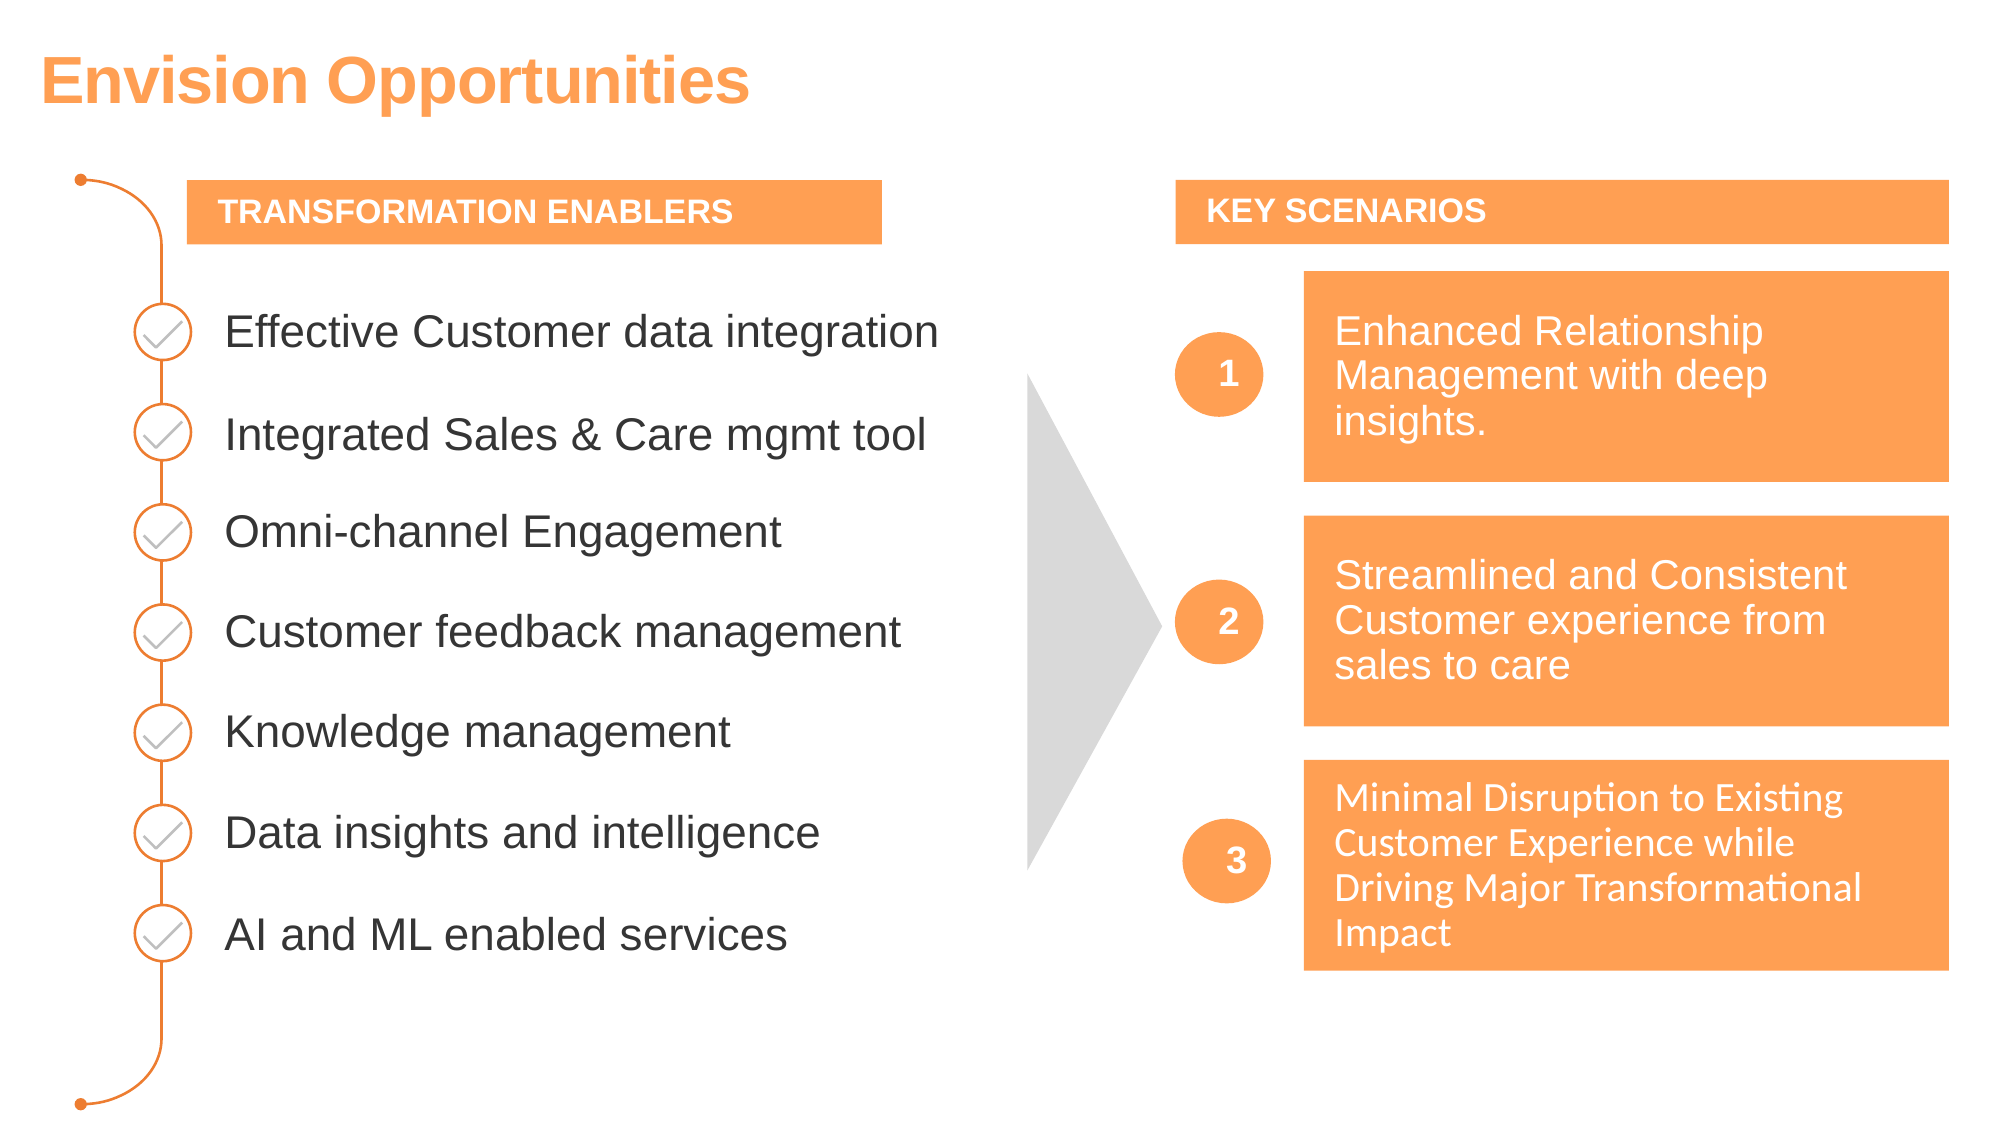

# Envision Opportunities

KEY SCENARIOS
TRANSFORMATION ENABLERS
Enhanced Relationship Management with deep insights.
Effective Customer data integration

1

Integrated Sales & Care mgmt tool
Omni-channel Engagement

Streamlined and Consistent Customer experience from sales to care

2
Customer feedback management

Knowledge management

Minimal Disruption to Existing Customer Experience while Driving Major Transformational Impact
Data insights and intelligence

3

AI and ML enabled services